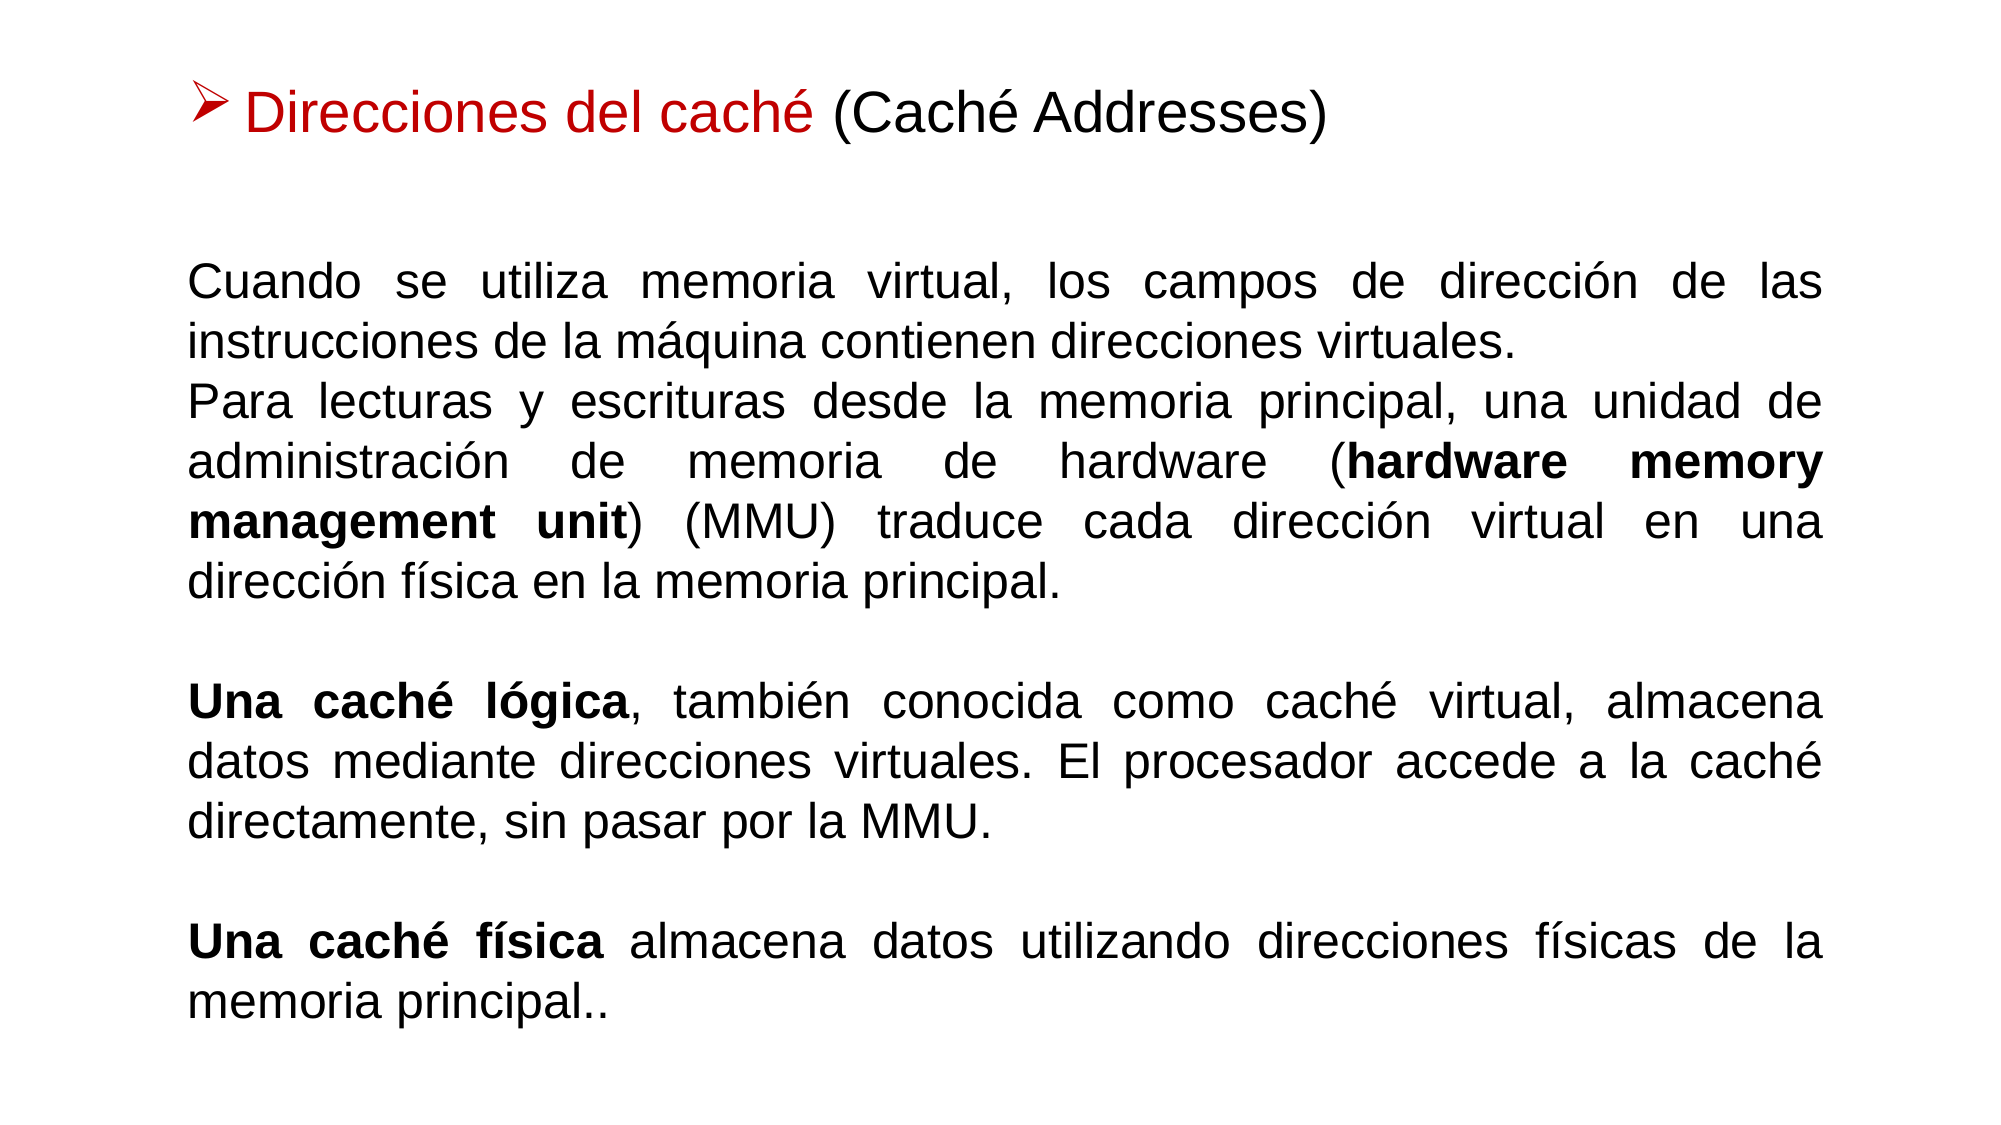

Direcciones del caché (Caché Addresses)

Cuando se utiliza memoria virtual, los campos de dirección de las instrucciones de la máquina contienen direcciones virtuales.
Para lecturas y escrituras desde la memoria principal, una unidad de administración de memoria de hardware (hardware memory management unit) (MMU) traduce cada dirección virtual en una dirección física en la memoria principal.

Una caché lógica, también conocida como caché virtual, almacena datos mediante direcciones virtuales. El procesador accede a la caché directamente, sin pasar por la MMU.

Una caché física almacena datos utilizando direcciones físicas de la memoria principal..